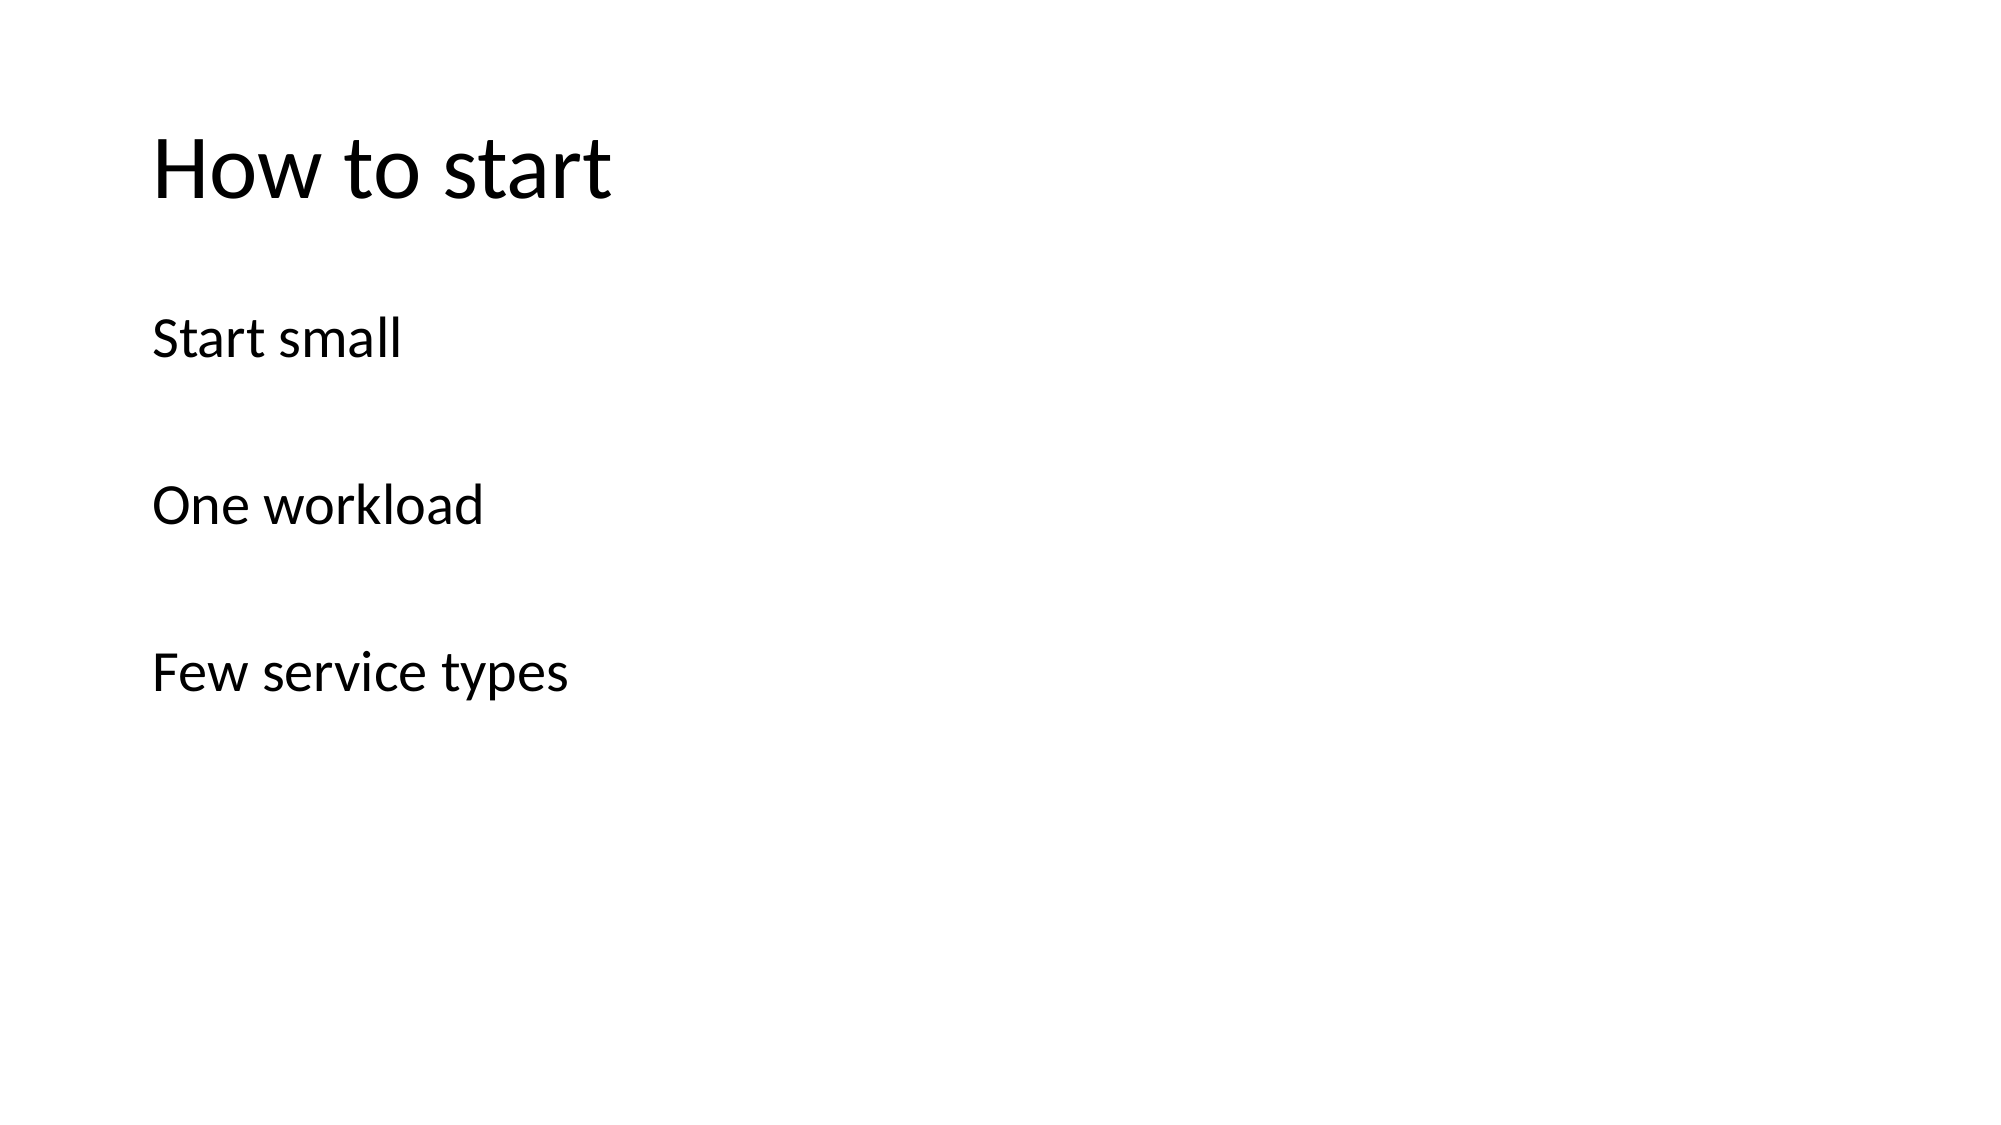

# How to start
Start small

One workload

Few service types